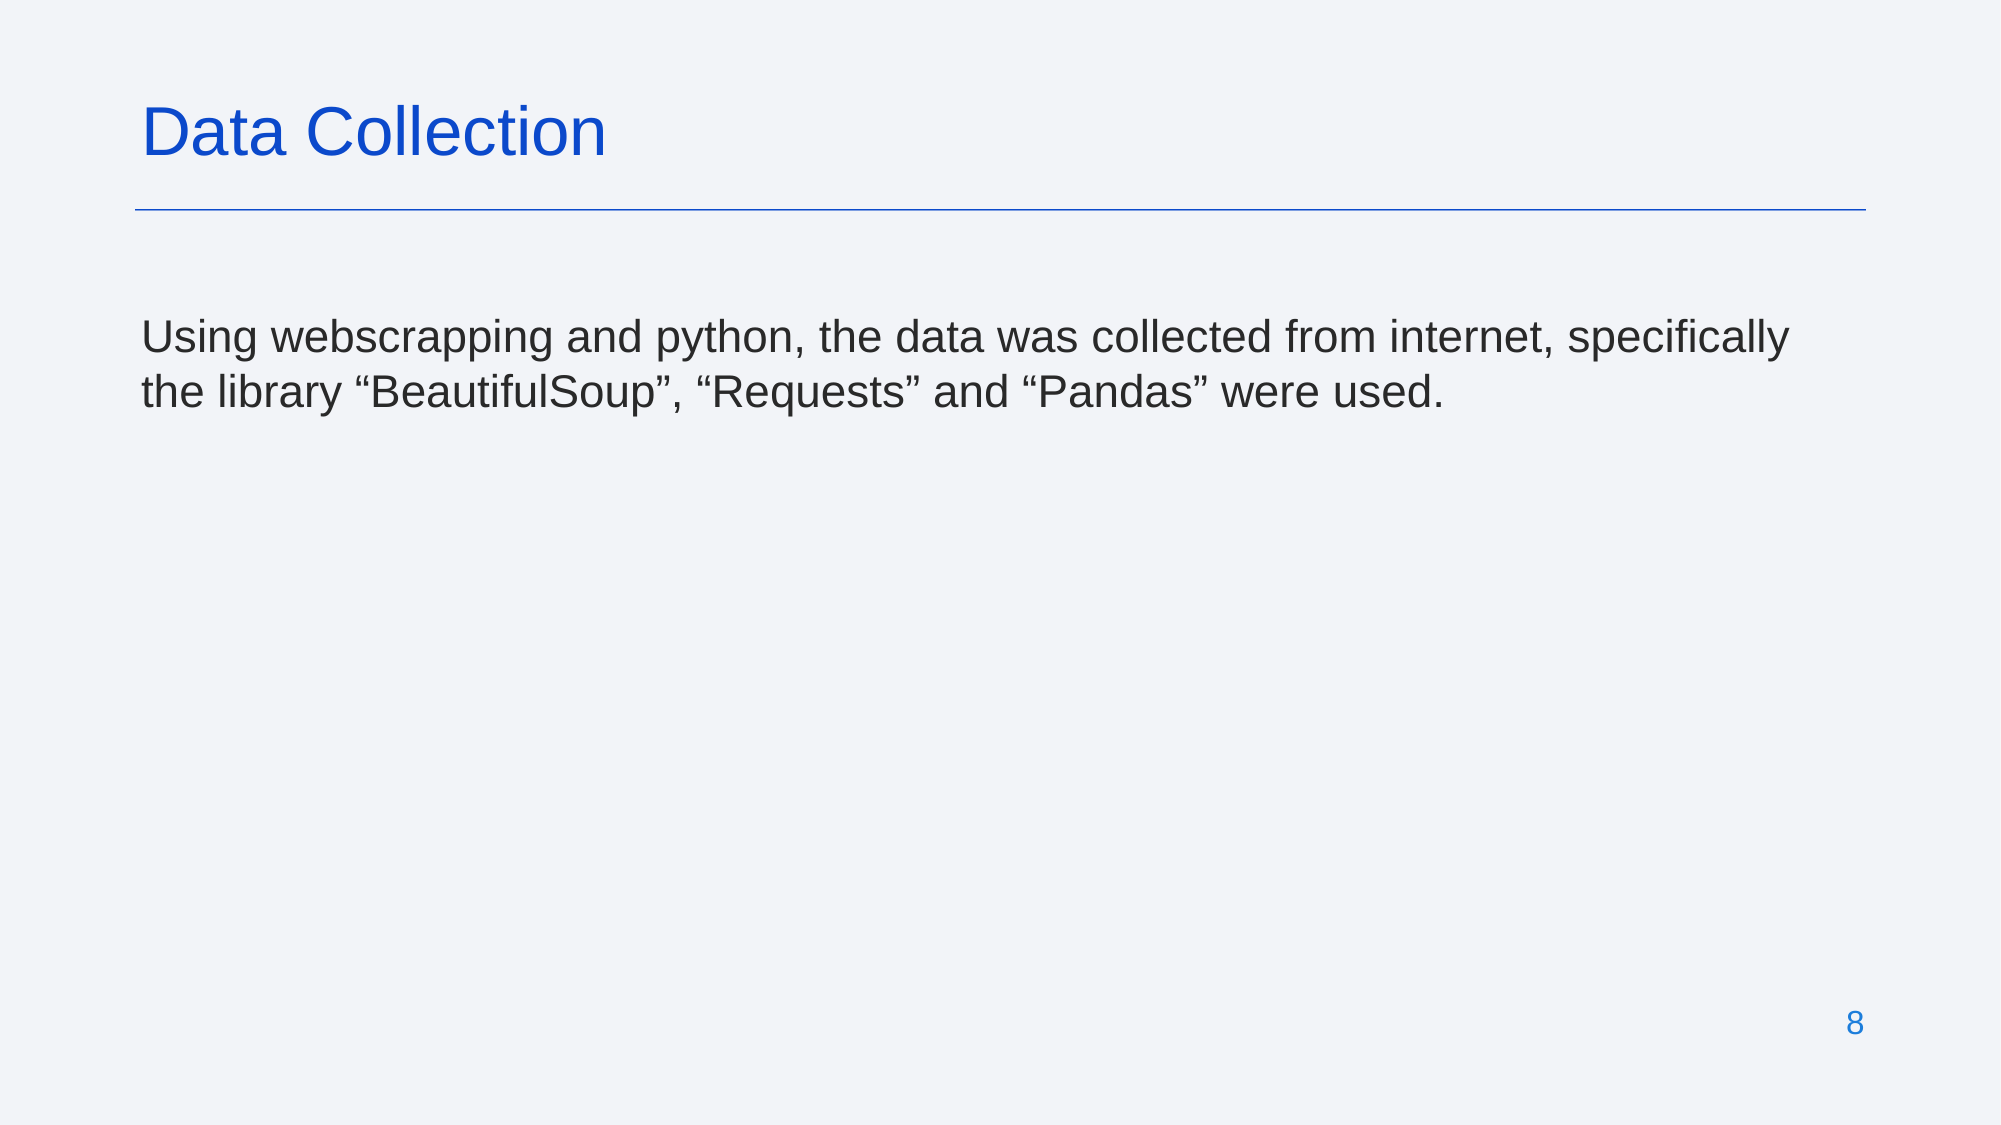

Data Collection
Using webscrapping and python, the data was collected from internet, specifically the library “BeautifulSoup”, “Requests” and “Pandas” were used.

8